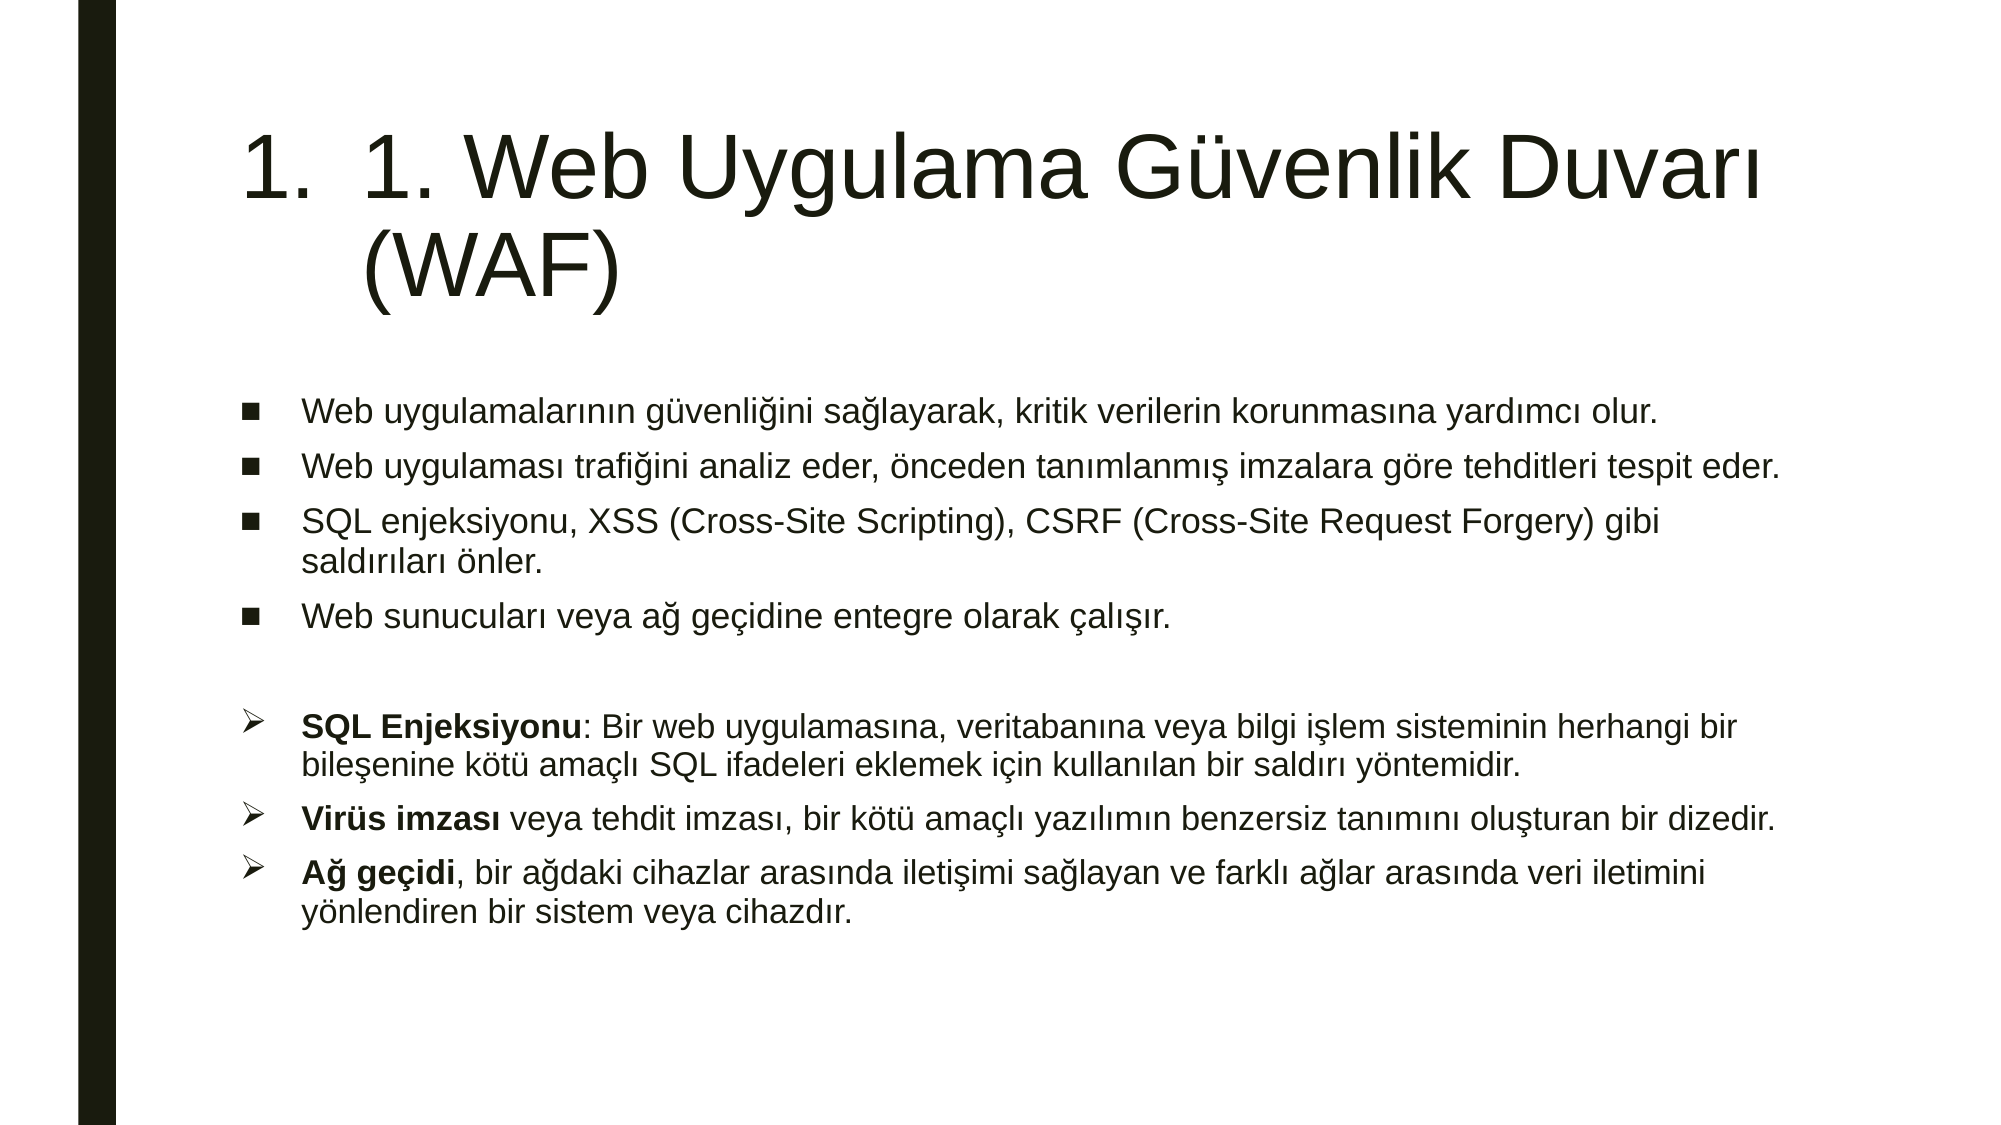

# 1. Web Uygulama Güvenlik Duvarı (WAF)
Web uygulamalarının güvenliğini sağlayarak, kritik verilerin korunmasına yardımcı olur.
Web uygulaması trafiğini analiz eder, önceden tanımlanmış imzalara göre tehditleri tespit eder.
SQL enjeksiyonu, XSS (Cross-Site Scripting), CSRF (Cross-Site Request Forgery) gibi saldırıları önler.
Web sunucuları veya ağ geçidine entegre olarak çalışır.

SQL Enjeksiyonu: Bir web uygulamasına, veritabanına veya bilgi işlem sisteminin herhangi bir bileşenine kötü amaçlı SQL ifadeleri eklemek için kullanılan bir saldırı yöntemidir.
Virüs imzası veya tehdit imzası, bir kötü amaçlı yazılımın benzersiz tanımını oluşturan bir dizedir.
Ağ geçidi, bir ağdaki cihazlar arasında iletişimi sağlayan ve farklı ağlar arasında veri iletimini yönlendiren bir sistem veya cihazdır.